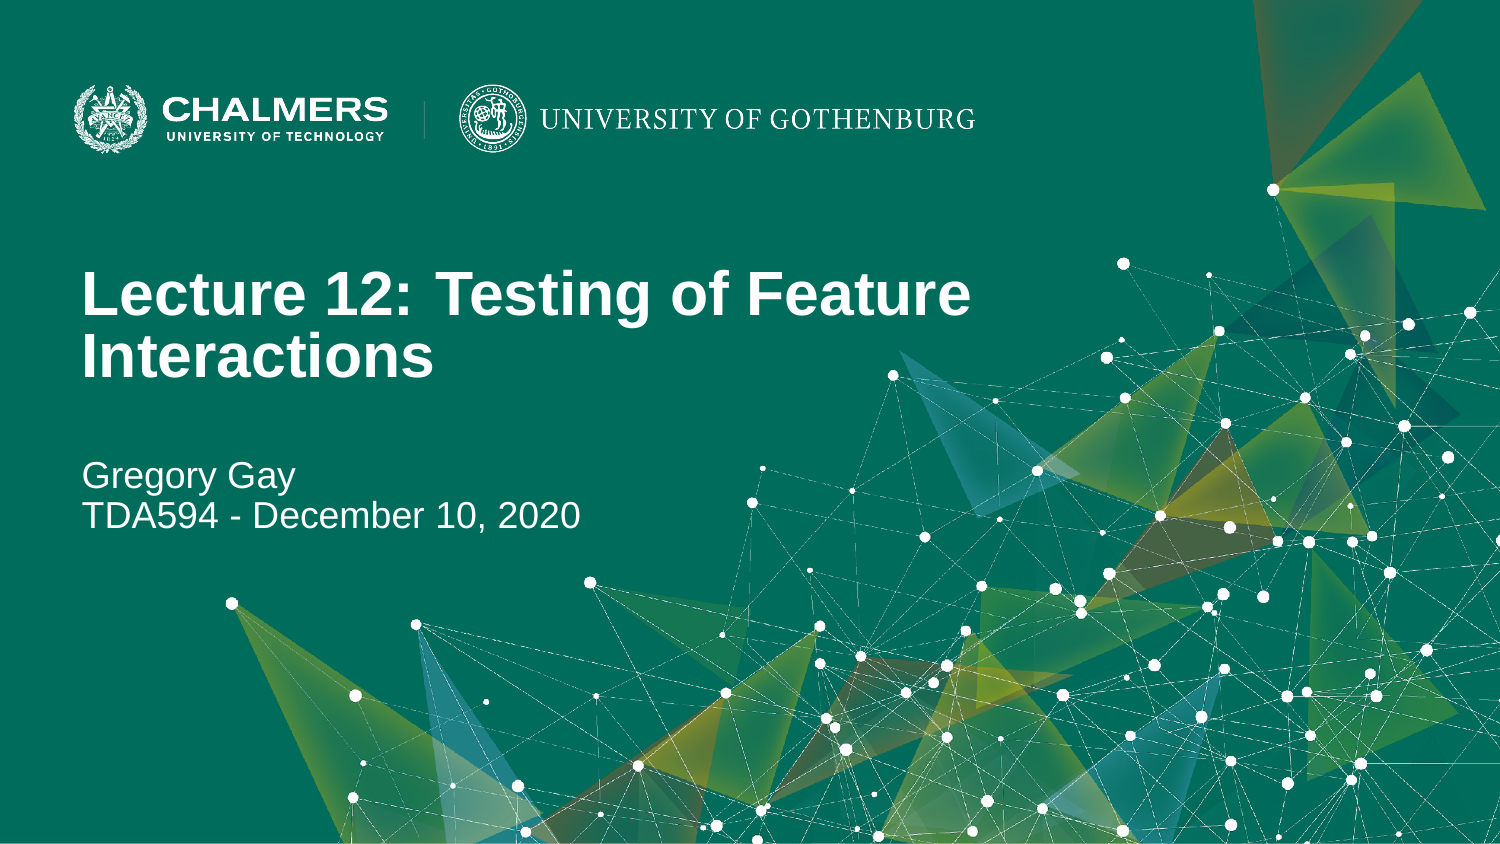

Lecture 12: Testing of Feature Interactions
Gregory Gay
TDA594 - December 10, 2020